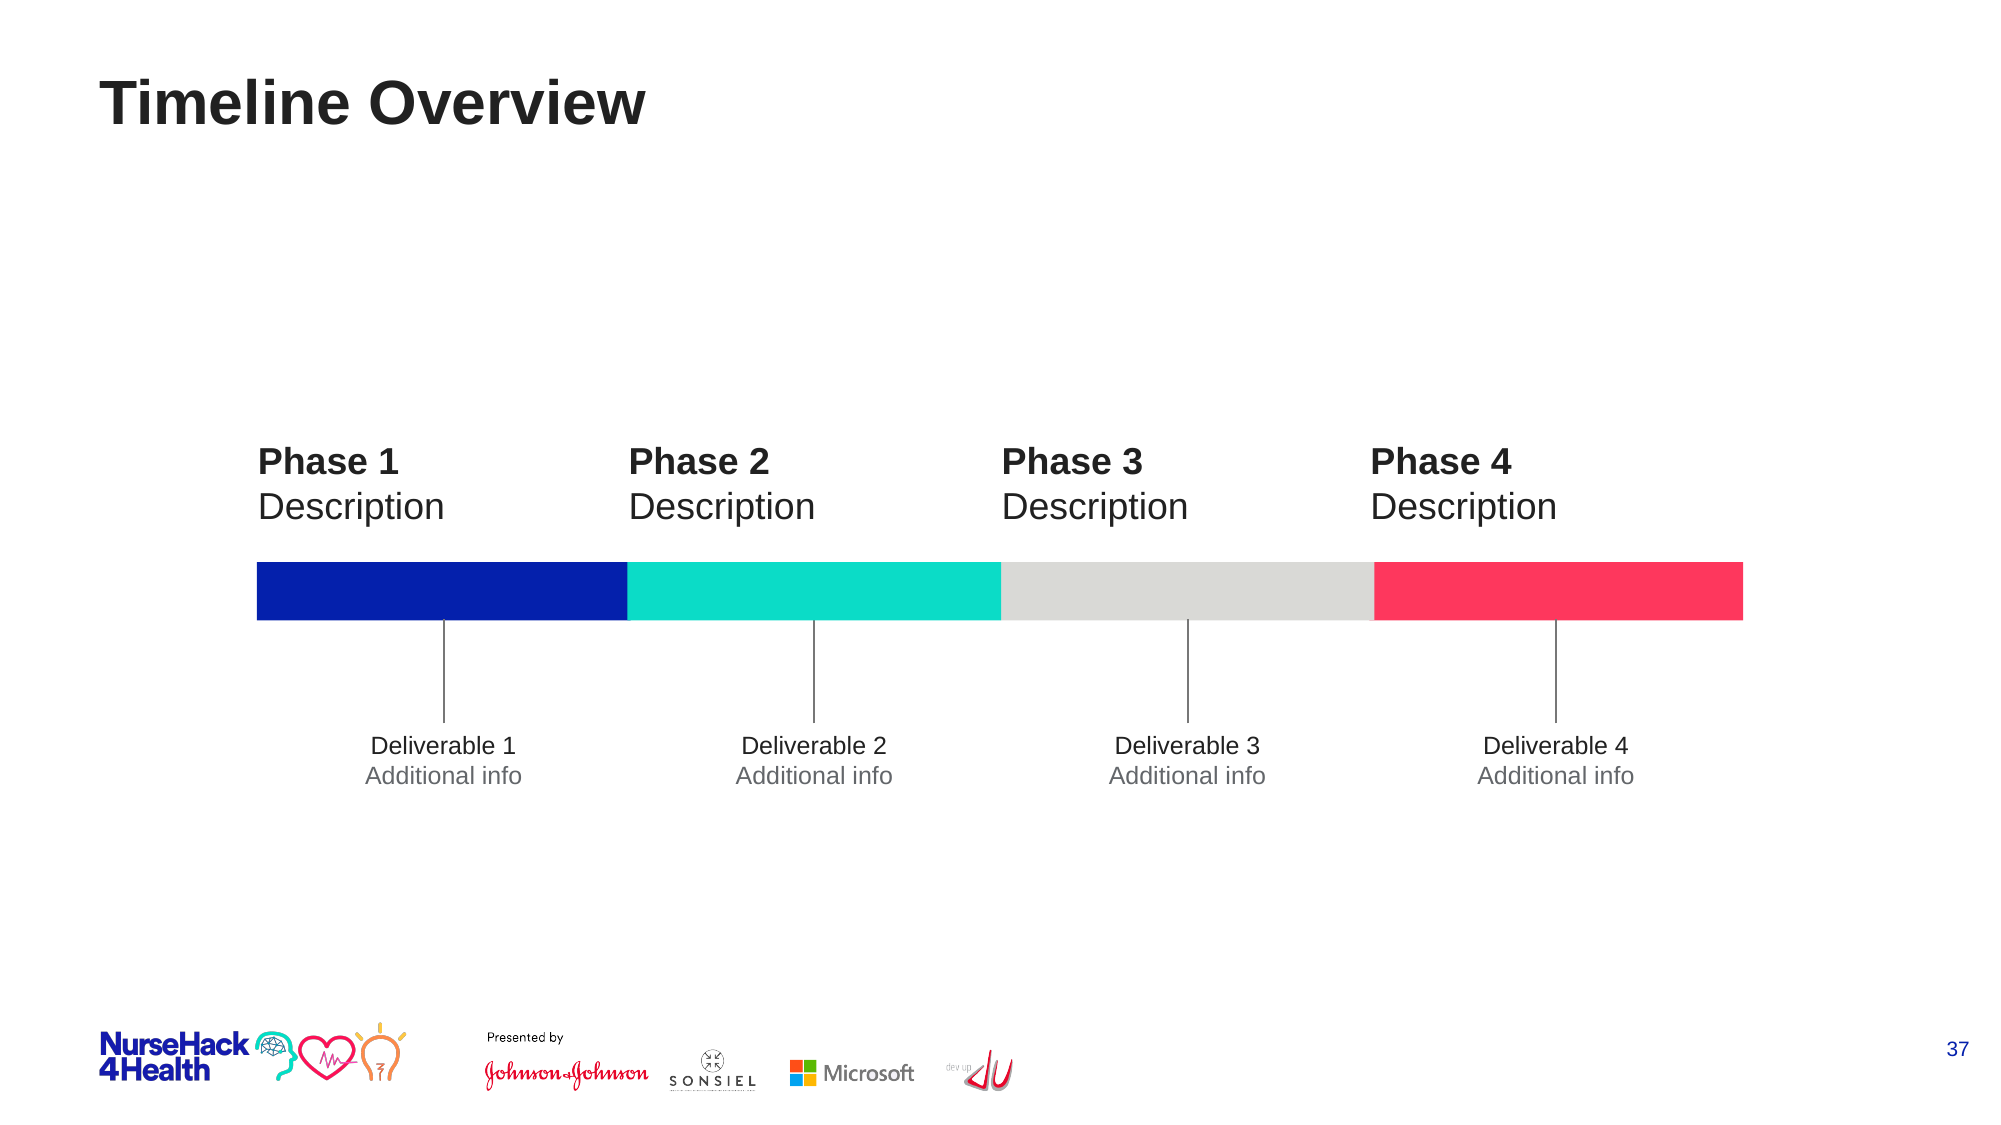

# Timeline Overview

Phase 1
Description
Phase 2
Description
Phase 3
Description
Phase 4
Description

Deliverable 1
Additional info
Deliverable 3
Additional info
Deliverable 4
Additional info
Deliverable 2
Additional info
37